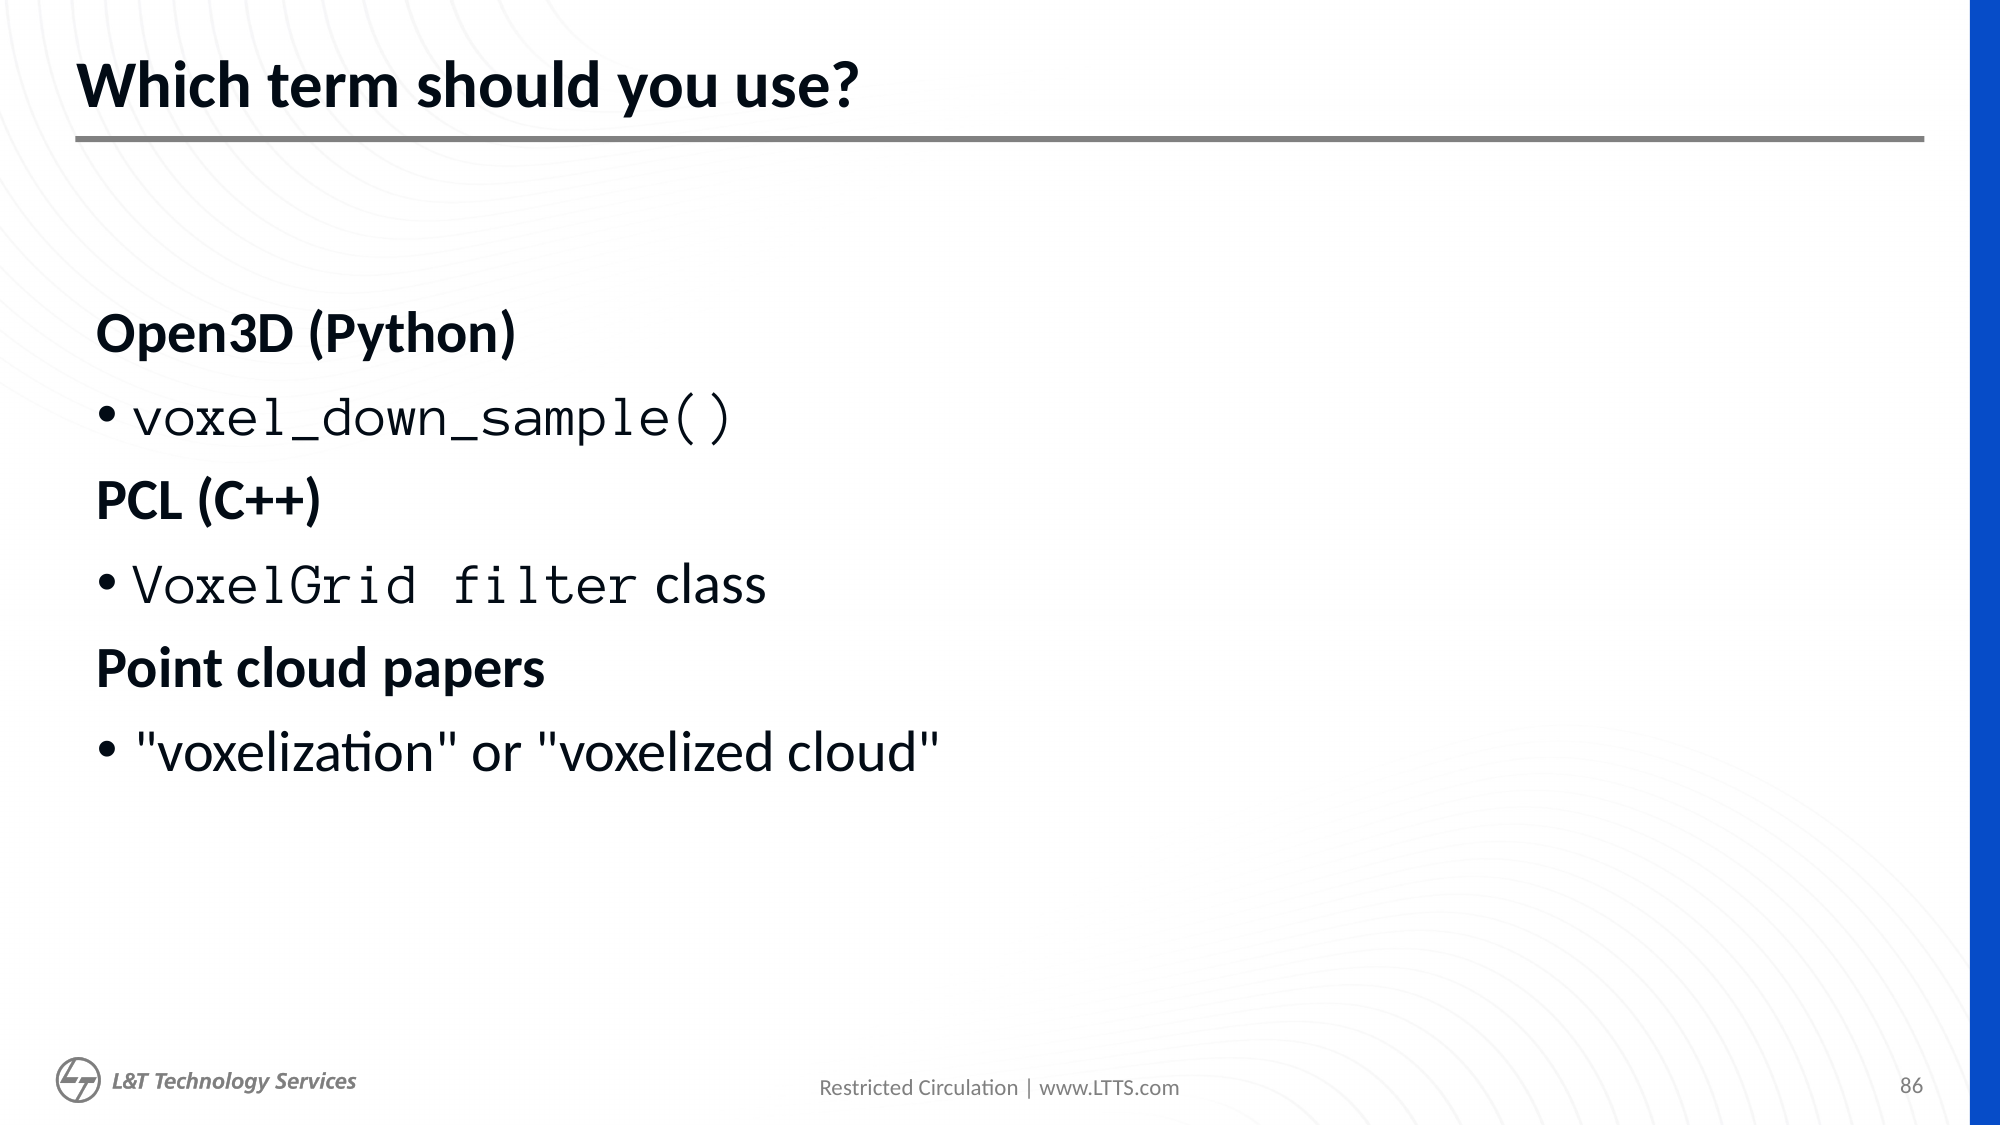

# Which term should you use?

Open3D (Python)
voxel_down_sample()
PCL (C++)
VoxelGrid filter class
Point cloud papers
"voxelization" or "voxelized cloud"